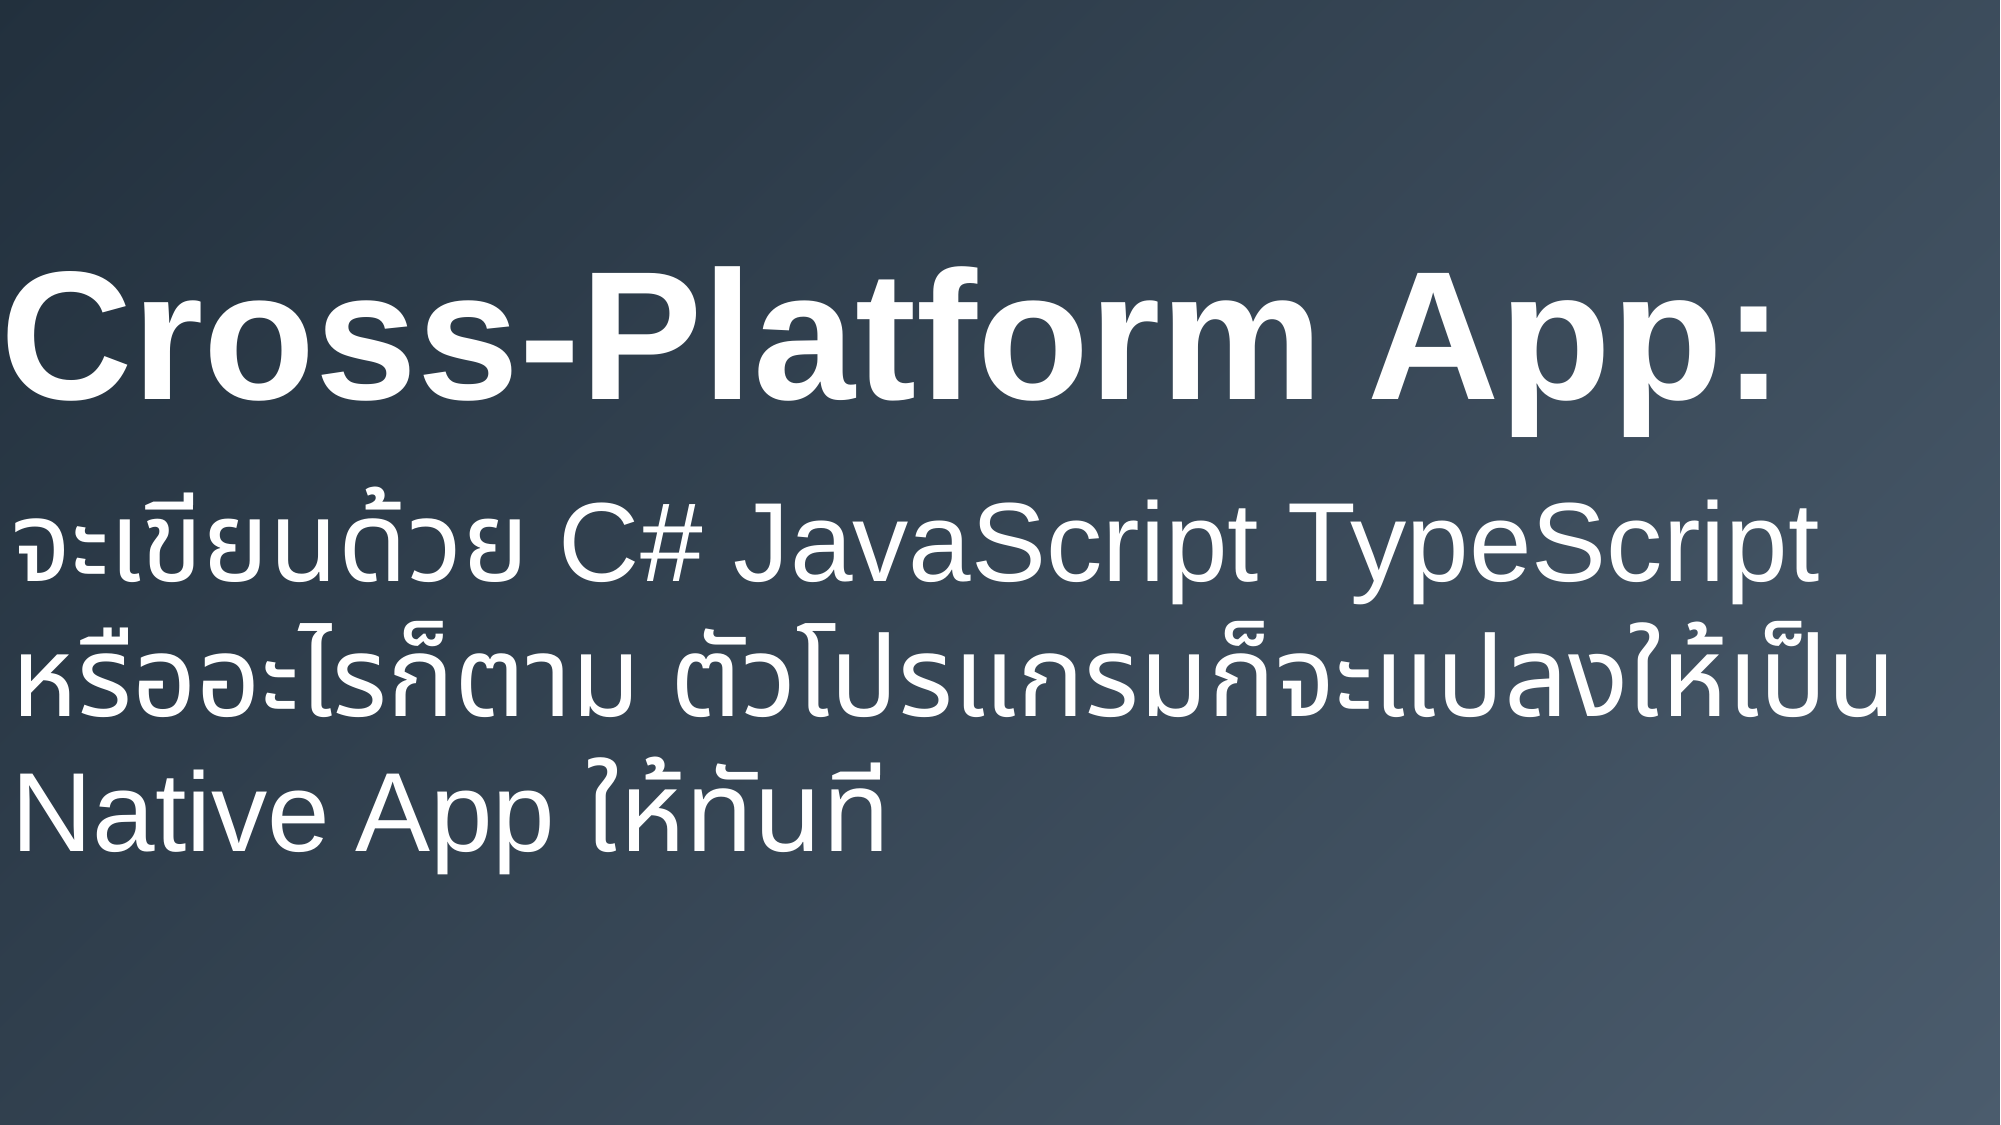

Cross-Platform App:
จะเขียนด้วย C# JavaScript TypeScript
หรืออะไรก็ตาม ตัวโปรแกรมก็จะแปลงให้เป็น
Native App ให้ทันที